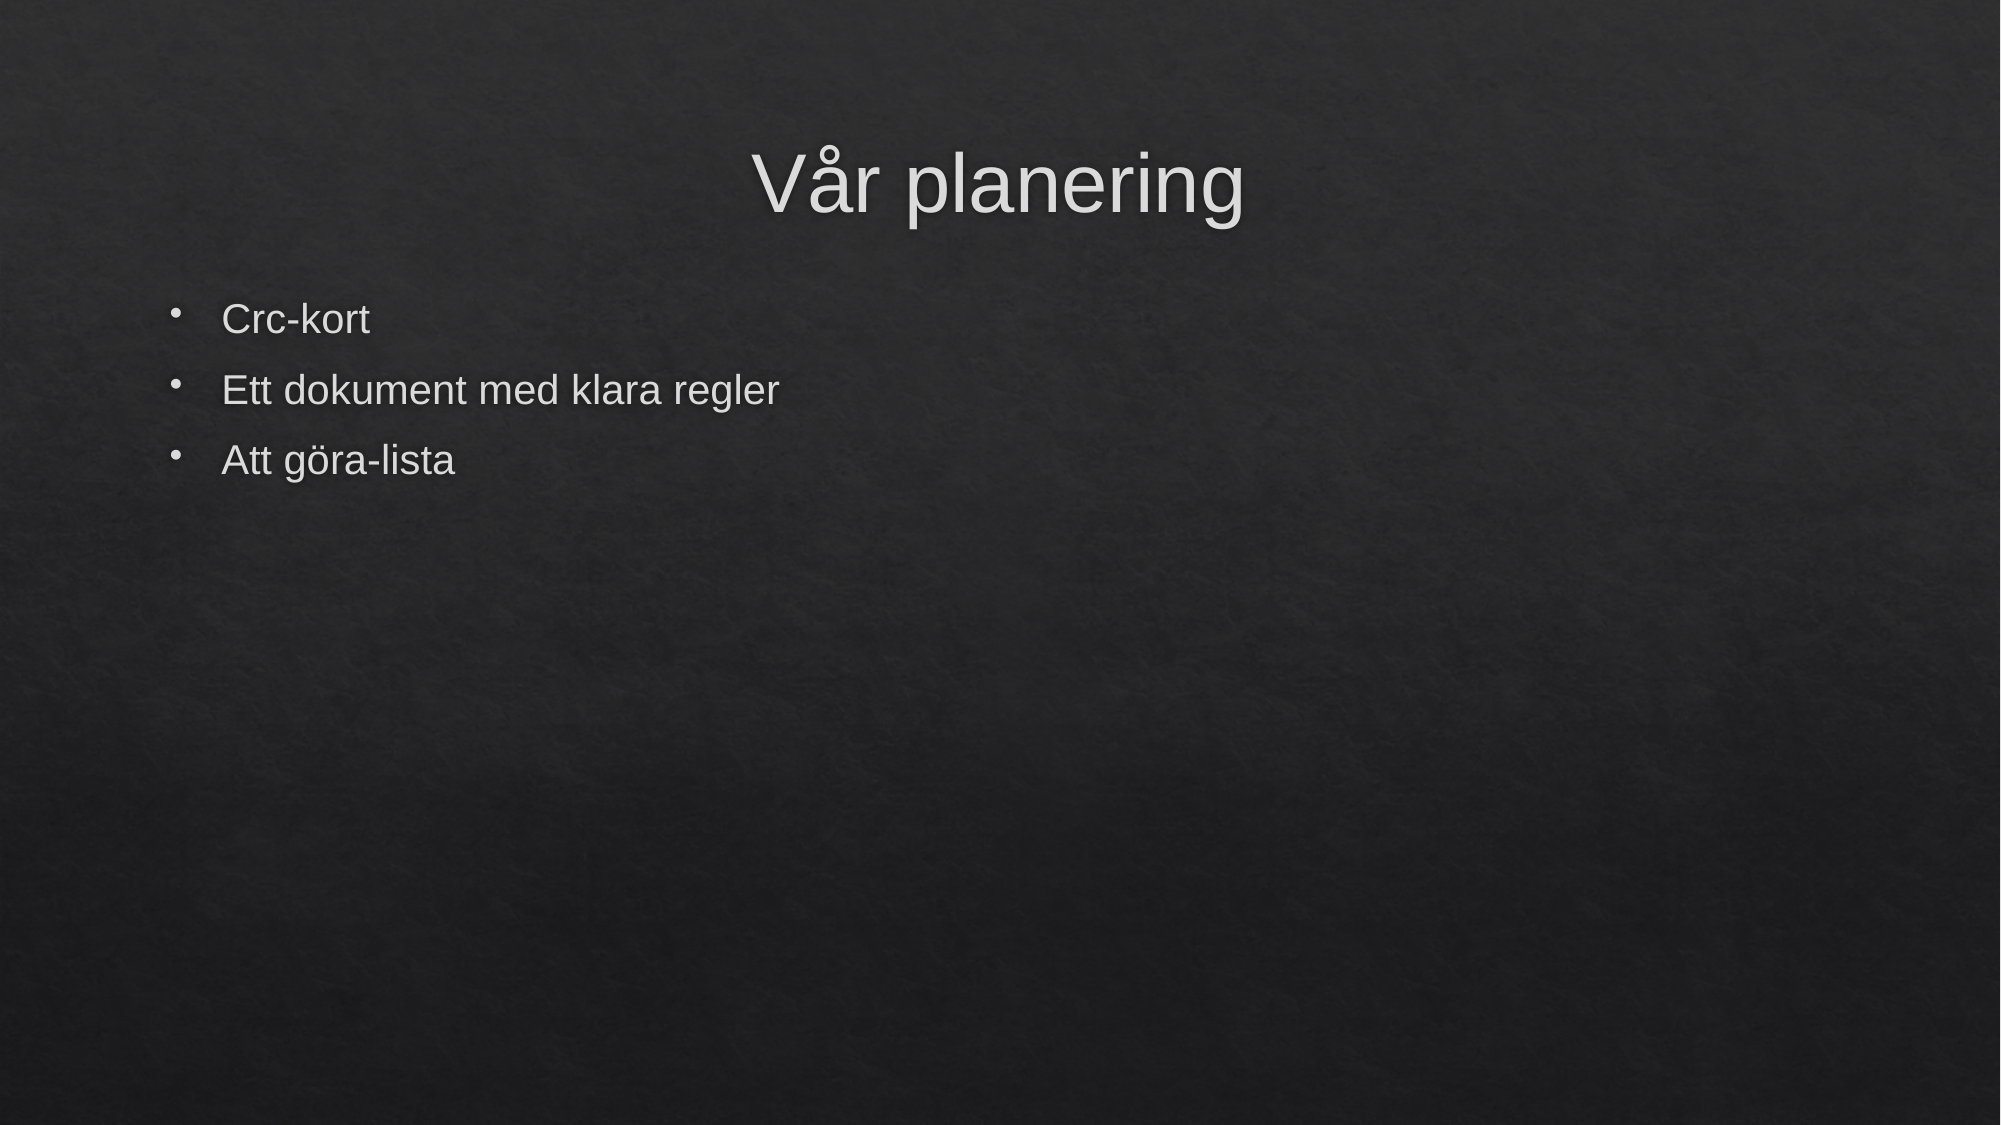

# Vår planering
Crc-kort
Ett dokument med klara regler
Att göra-lista